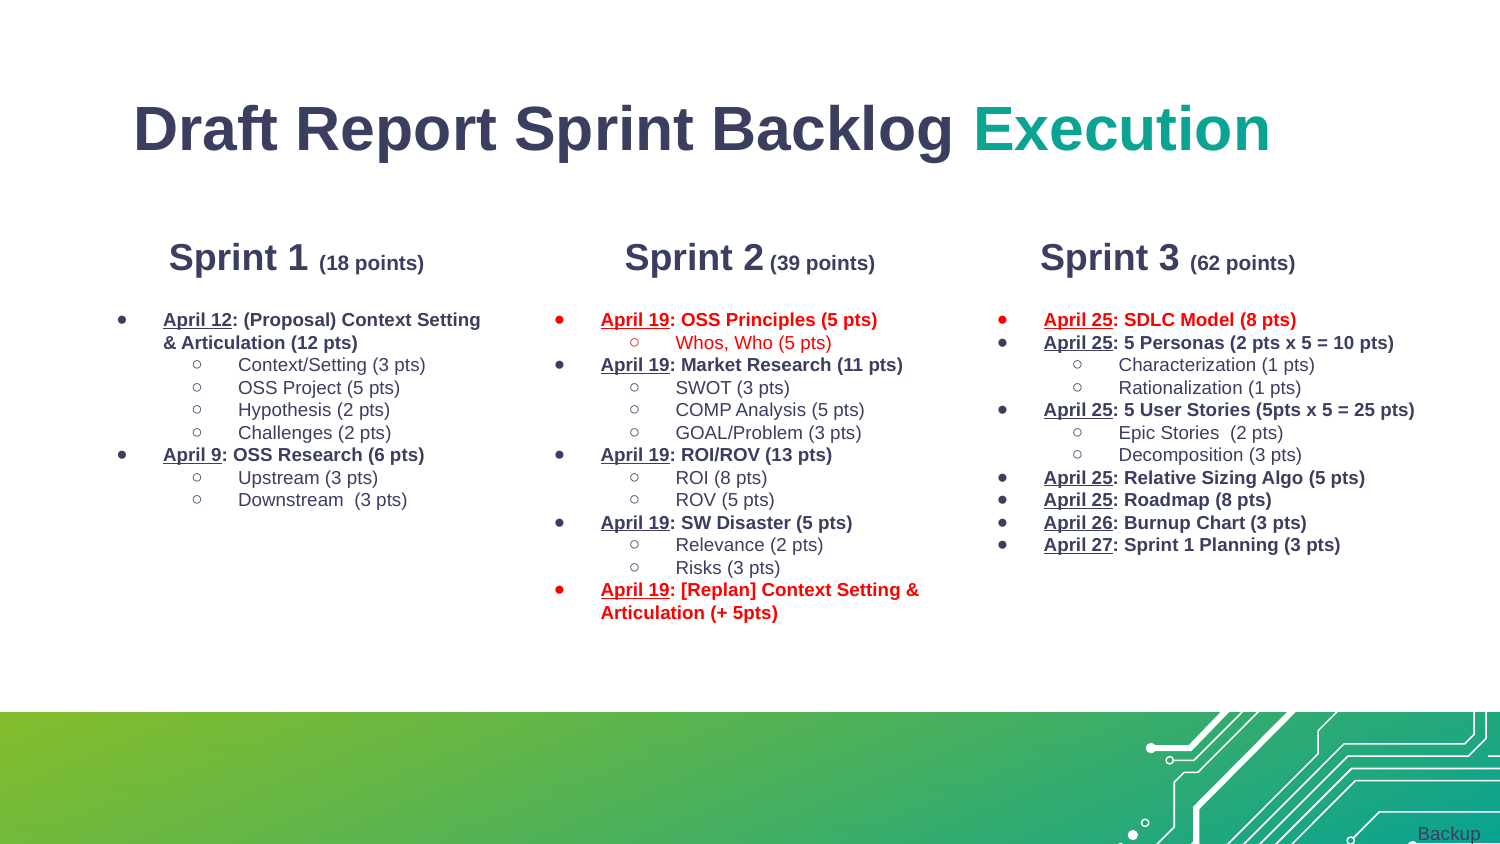

# Draft Report Sprint Backlog Execution
Sprint 2 (39 points)
Sprint 1 (18 points)
Sprint 3 (62 points)
April 12: (Proposal) Context Setting & Articulation (12 pts)
Context/Setting (3 pts)
OSS Project (5 pts)
Hypothesis (2 pts)
Challenges (2 pts)
April 9: OSS Research (6 pts)
Upstream (3 pts)
Downstream  (3 pts)

April 19: OSS Principles (5 pts)
Whos, Who (5 pts)
April 19: Market Research (11 pts)
SWOT (3 pts)
COMP Analysis (5 pts)
GOAL/Problem (3 pts)
April 19: ROI/ROV (13 pts)
ROI (8 pts)
ROV (5 pts)
April 19: SW Disaster (5 pts)
Relevance (2 pts)
Risks (3 pts)
April 19: [Replan] Context Setting & Articulation (+ 5pts)
April 25: SDLC Model (8 pts)
April 25: 5 Personas (2 pts x 5 = 10 pts)
Characterization (1 pts)
Rationalization (1 pts)
April 25: 5 User Stories (5pts x 5 = 25 pts)
Epic Stories  (2 pts)
Decomposition (3 pts)
April 25: Relative Sizing Algo (5 pts)
April 25: Roadmap (8 pts)
April 26: Burnup Chart (3 pts)
April 27: Sprint 1 Planning (3 pts)
Backup